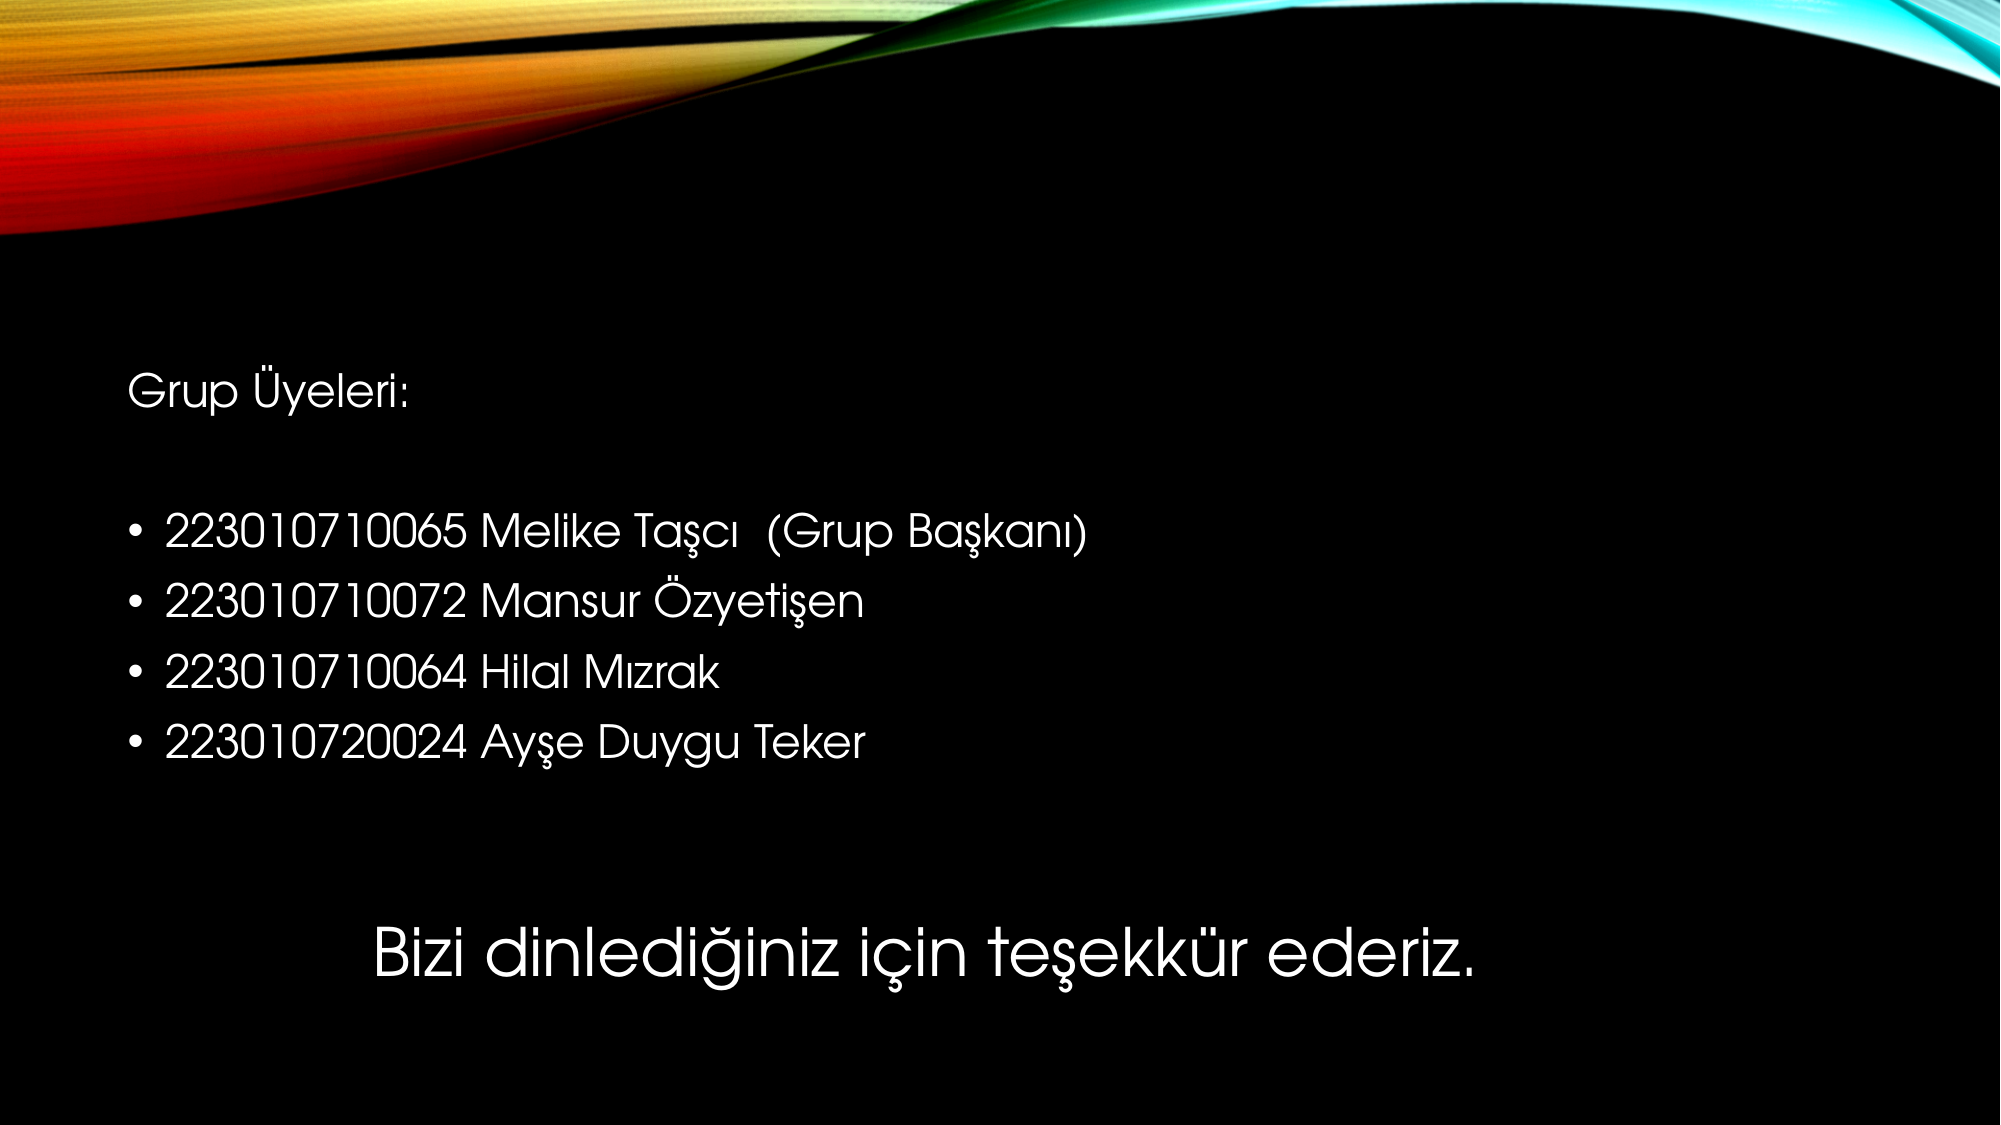

Grup Üyeleri:

223010710065 Melike Taşcı  (Grup Başkanı)
223010710072 Mansur Özyetişen
223010710064 Hilal Mızrak
223010720024 Ayşe Duygu Teker

Bizi dinlediğiniz için teşekkür ederiz.